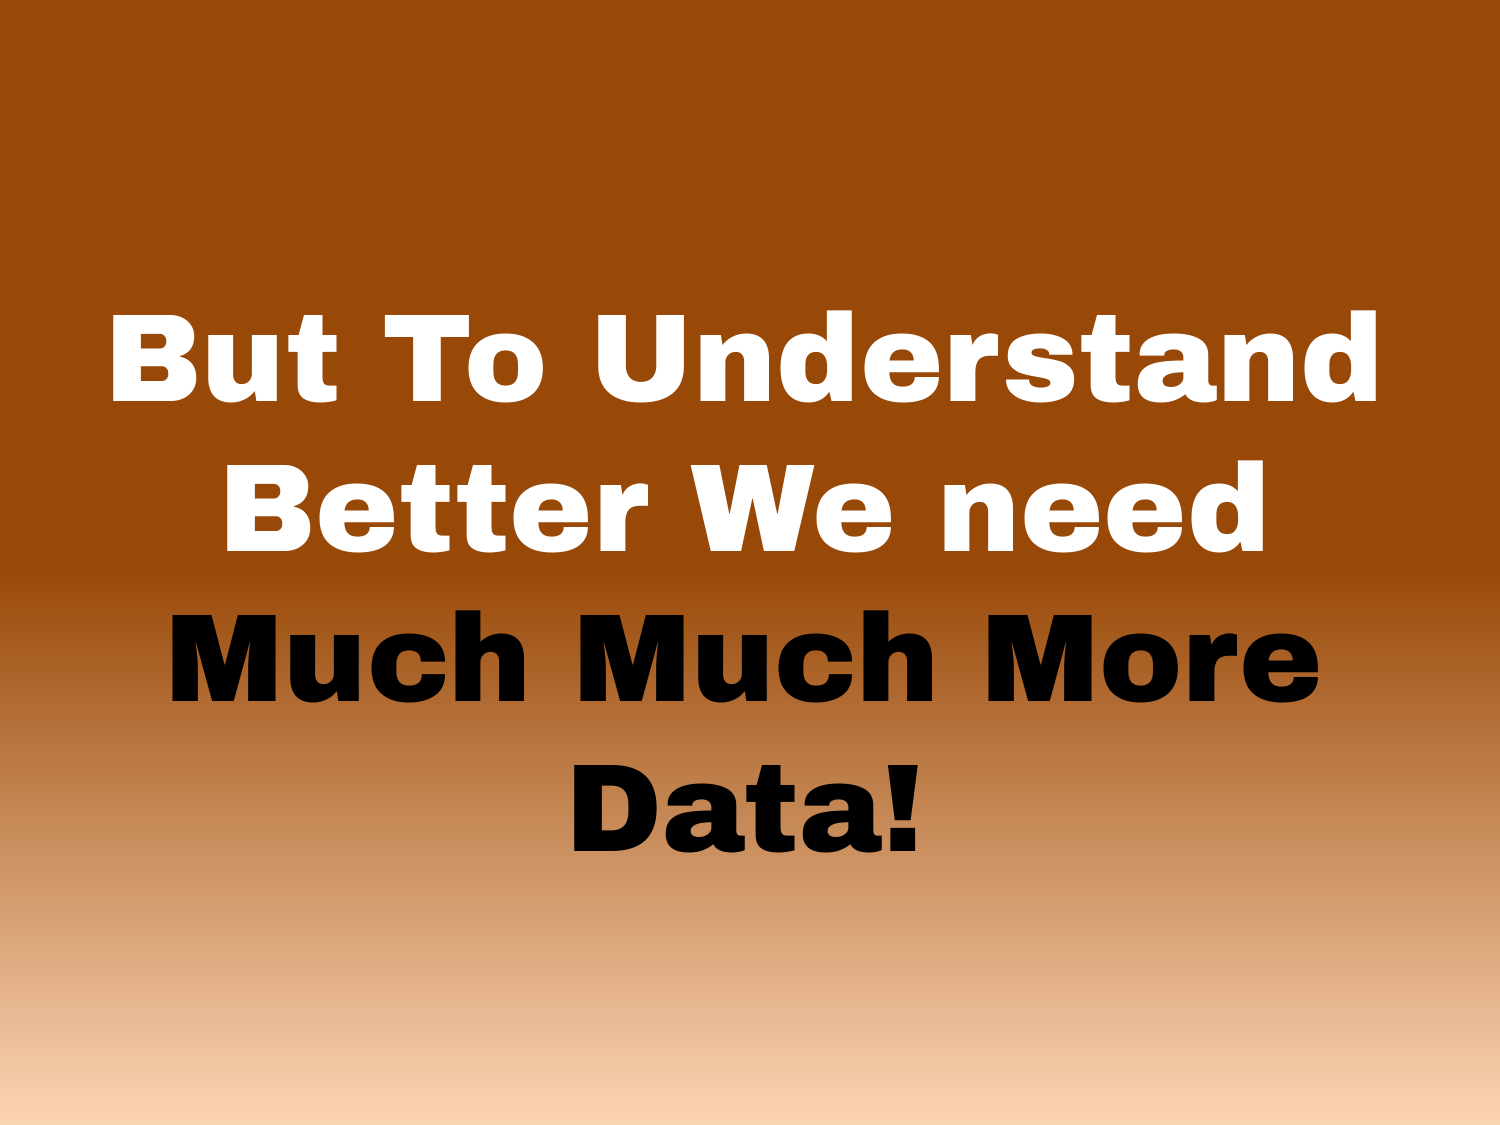

But To Understand Better We need
Much Much More Data!